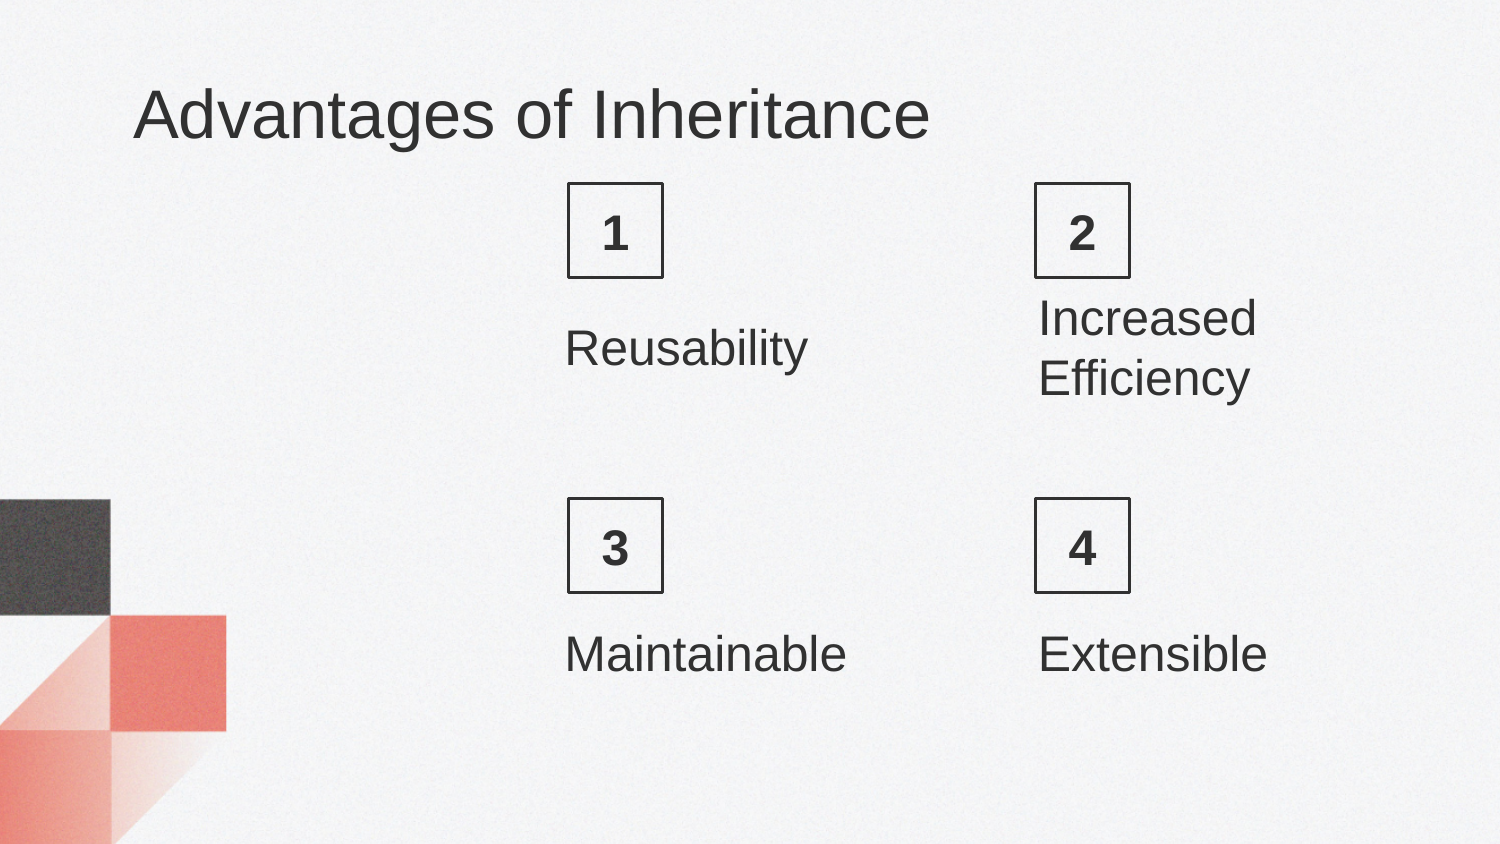

Advantages of Inheritance
1
2
# Reusability
Increased
Efficiency
3
4
Maintainable
Extensible